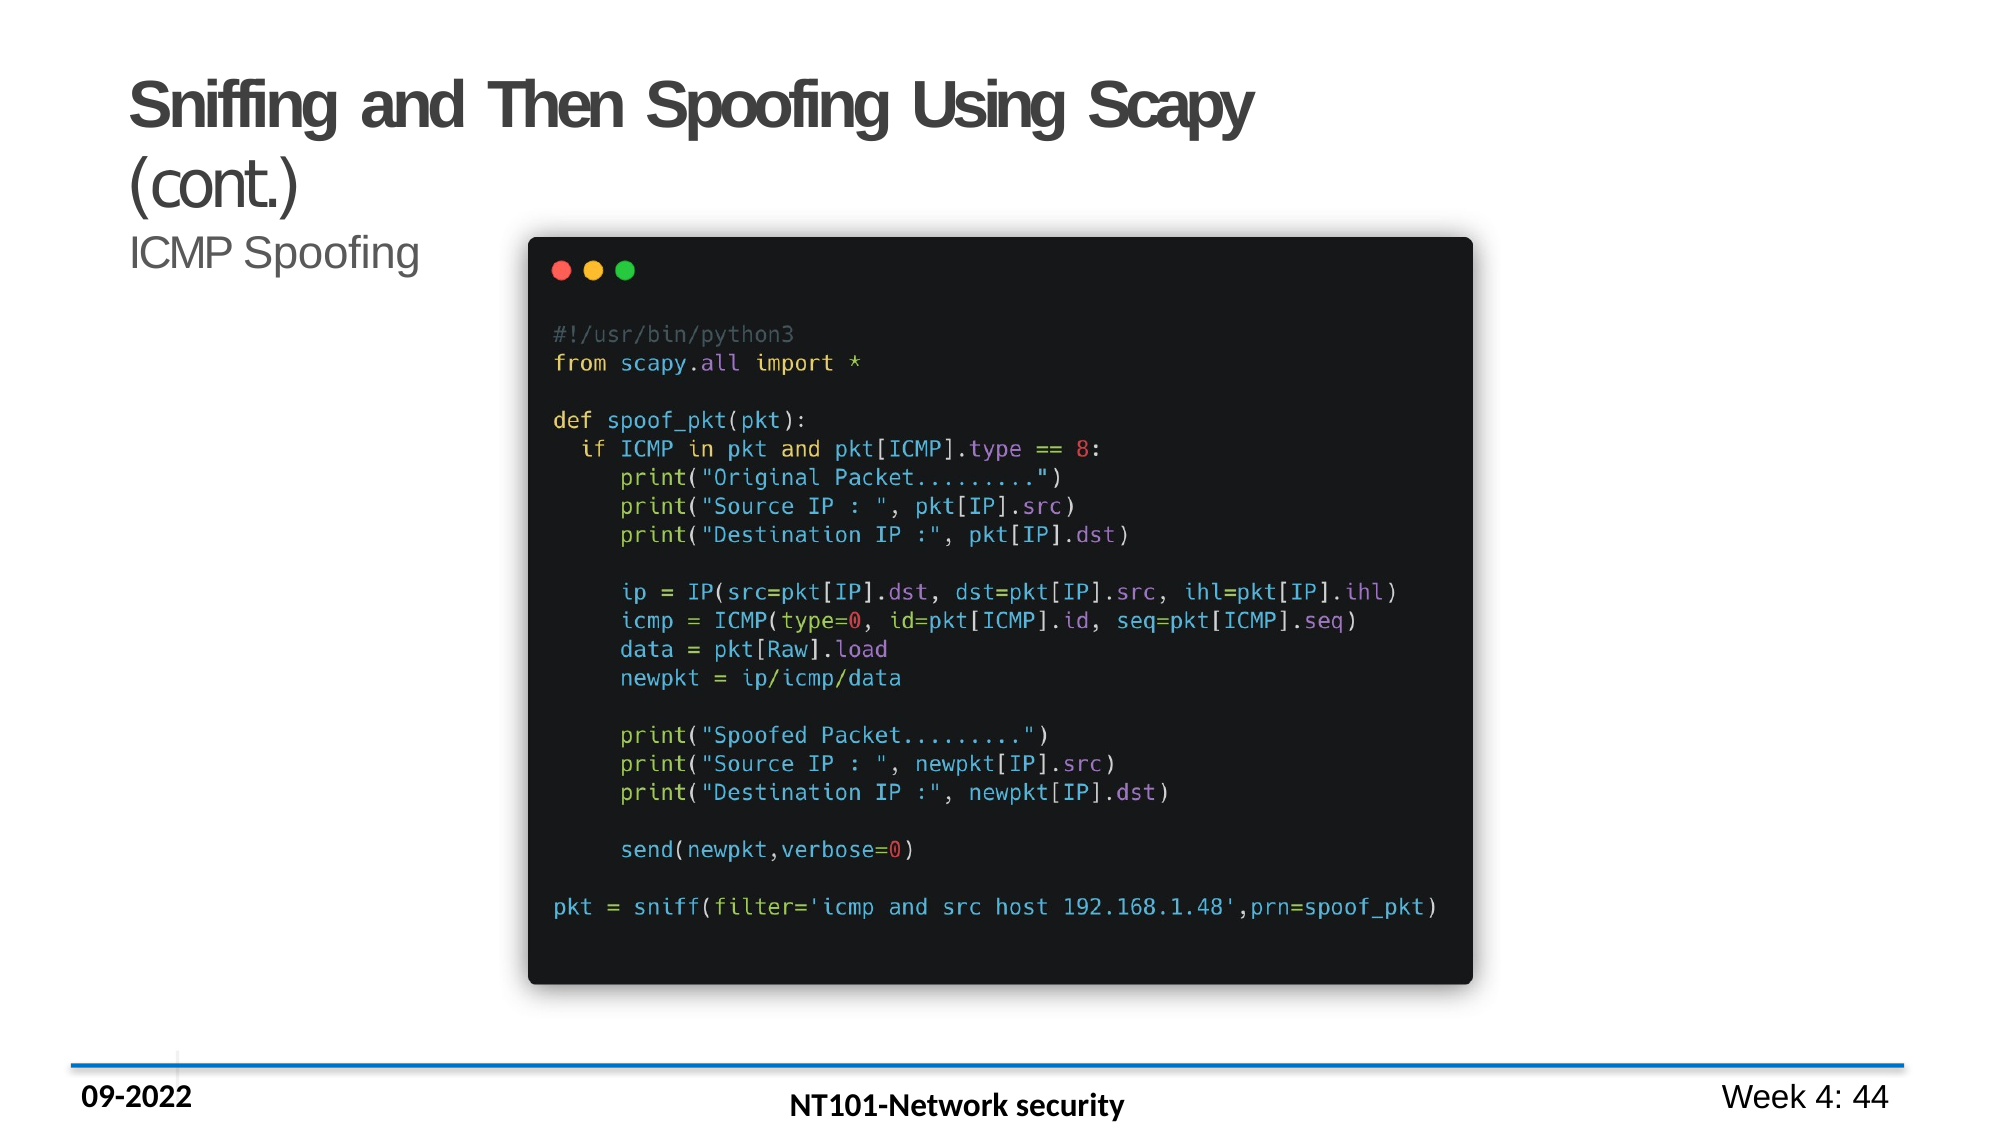

# Sniffing and Then Spoofing Using Scapy (cont.)
ICMP Spoofing